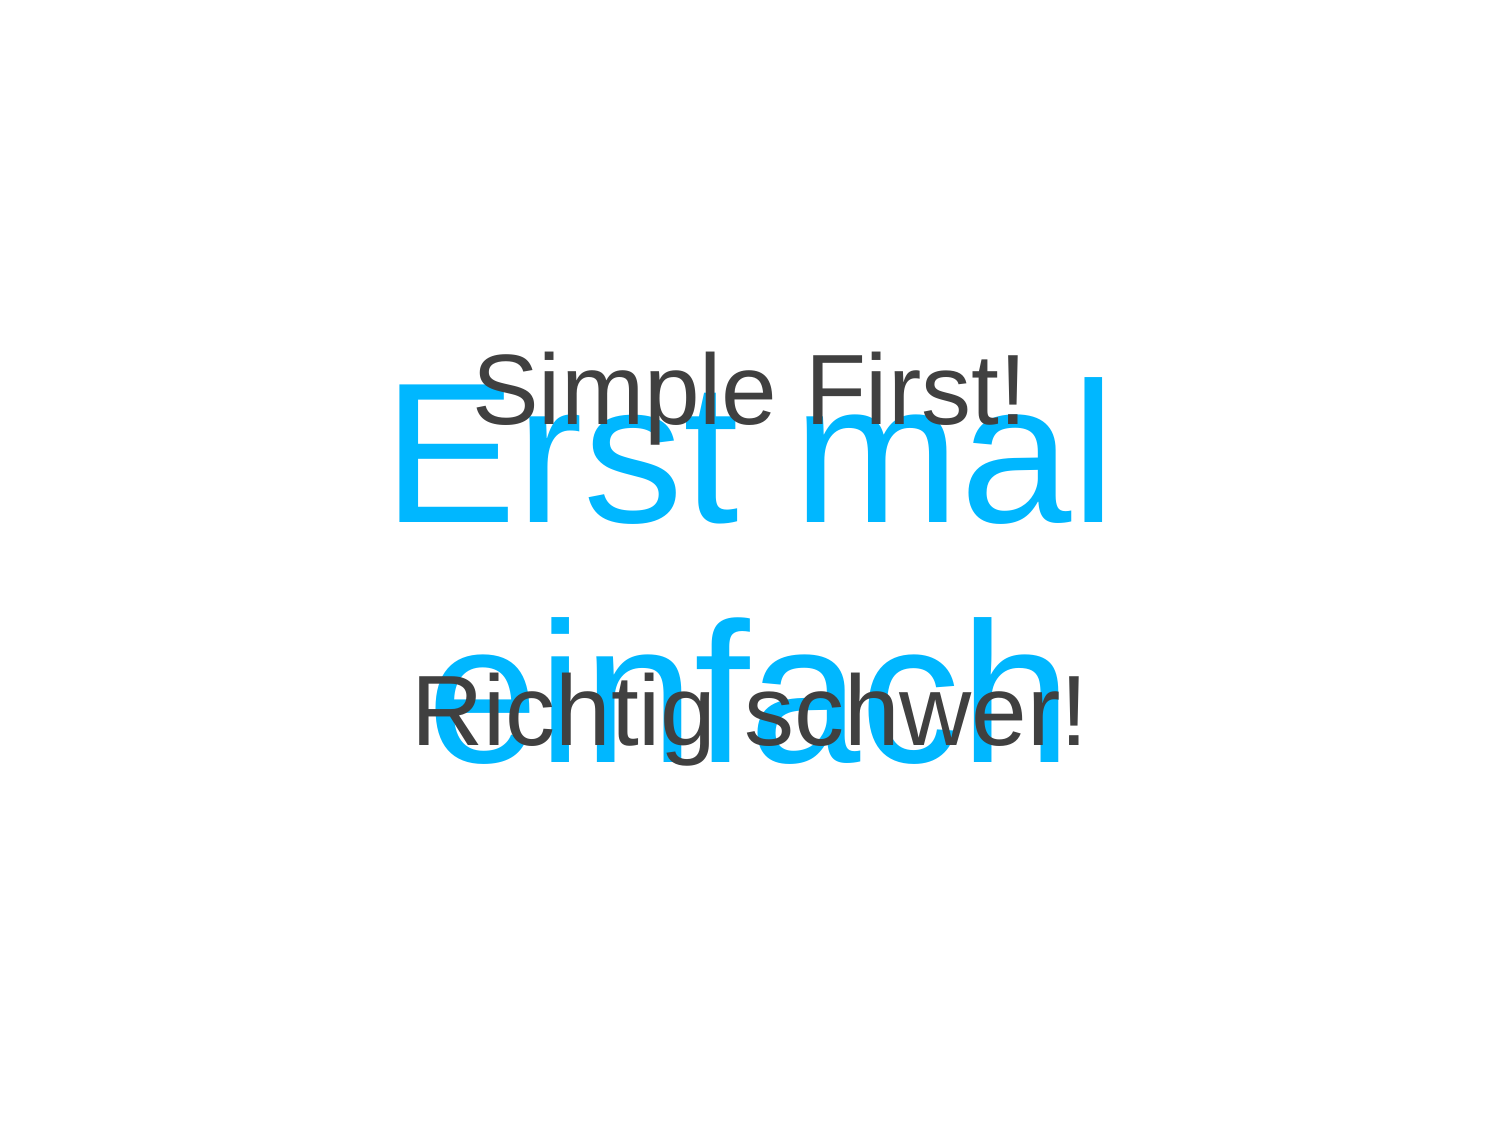

Simple First!
# Erst mal einfach
Richtig schwer!